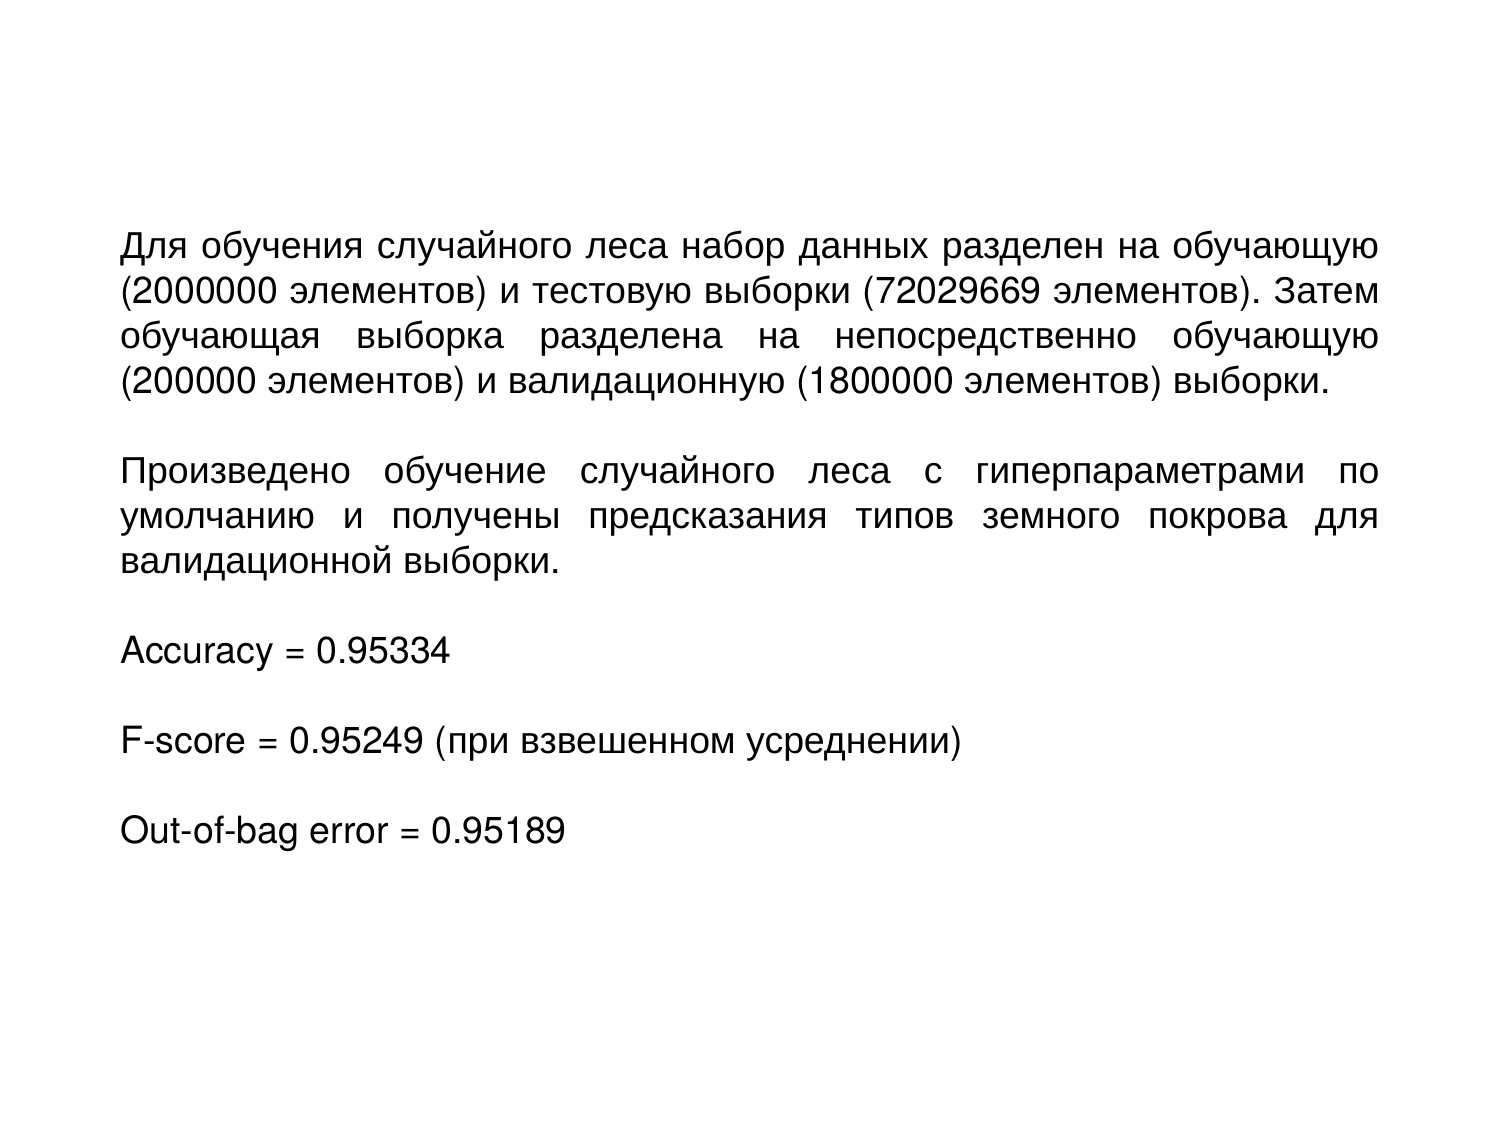

Для обучения случайного леса набор данных разделен на обучающую (2000000 элементов) и тестовую выборки (72029669 элементов). Затем обучающая выборка разделена на непосредственно обучающую (200000 элементов) и валидационную (1800000 элементов) выборки.

Произведено обучение случайного леса с гиперпараметрами по умолчанию и получены предсказания типов земного покрова для валидационной выборки.

Accuracy = 0.95334

F-score = 0.95249 (при взвешенном усреднении)

Out-of-bag error = 0.95189